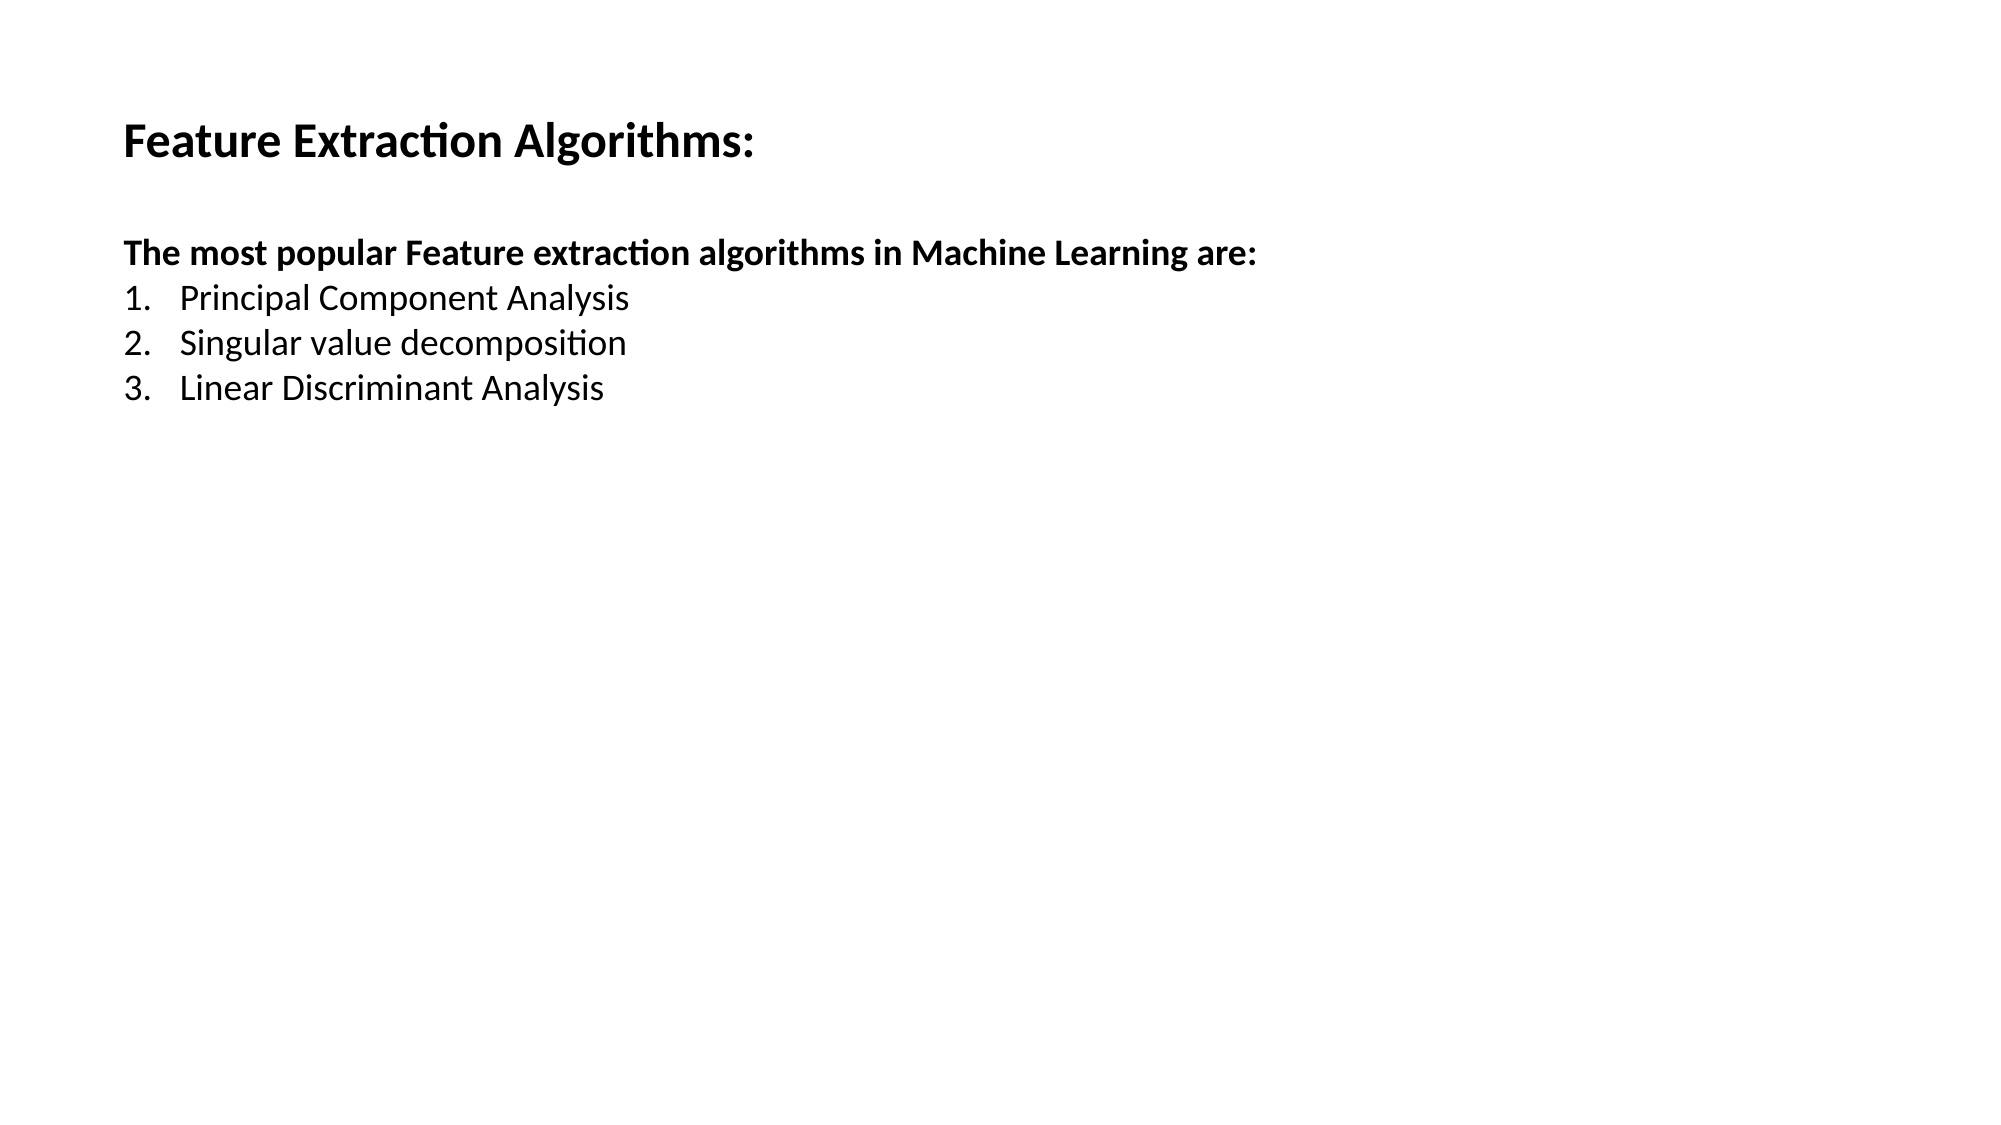

Feature Extraction Algorithms:

The most popular Feature extraction algorithms in Machine Learning are:
Principal Component Analysis
Singular value decomposition
Linear Discriminant Analysis